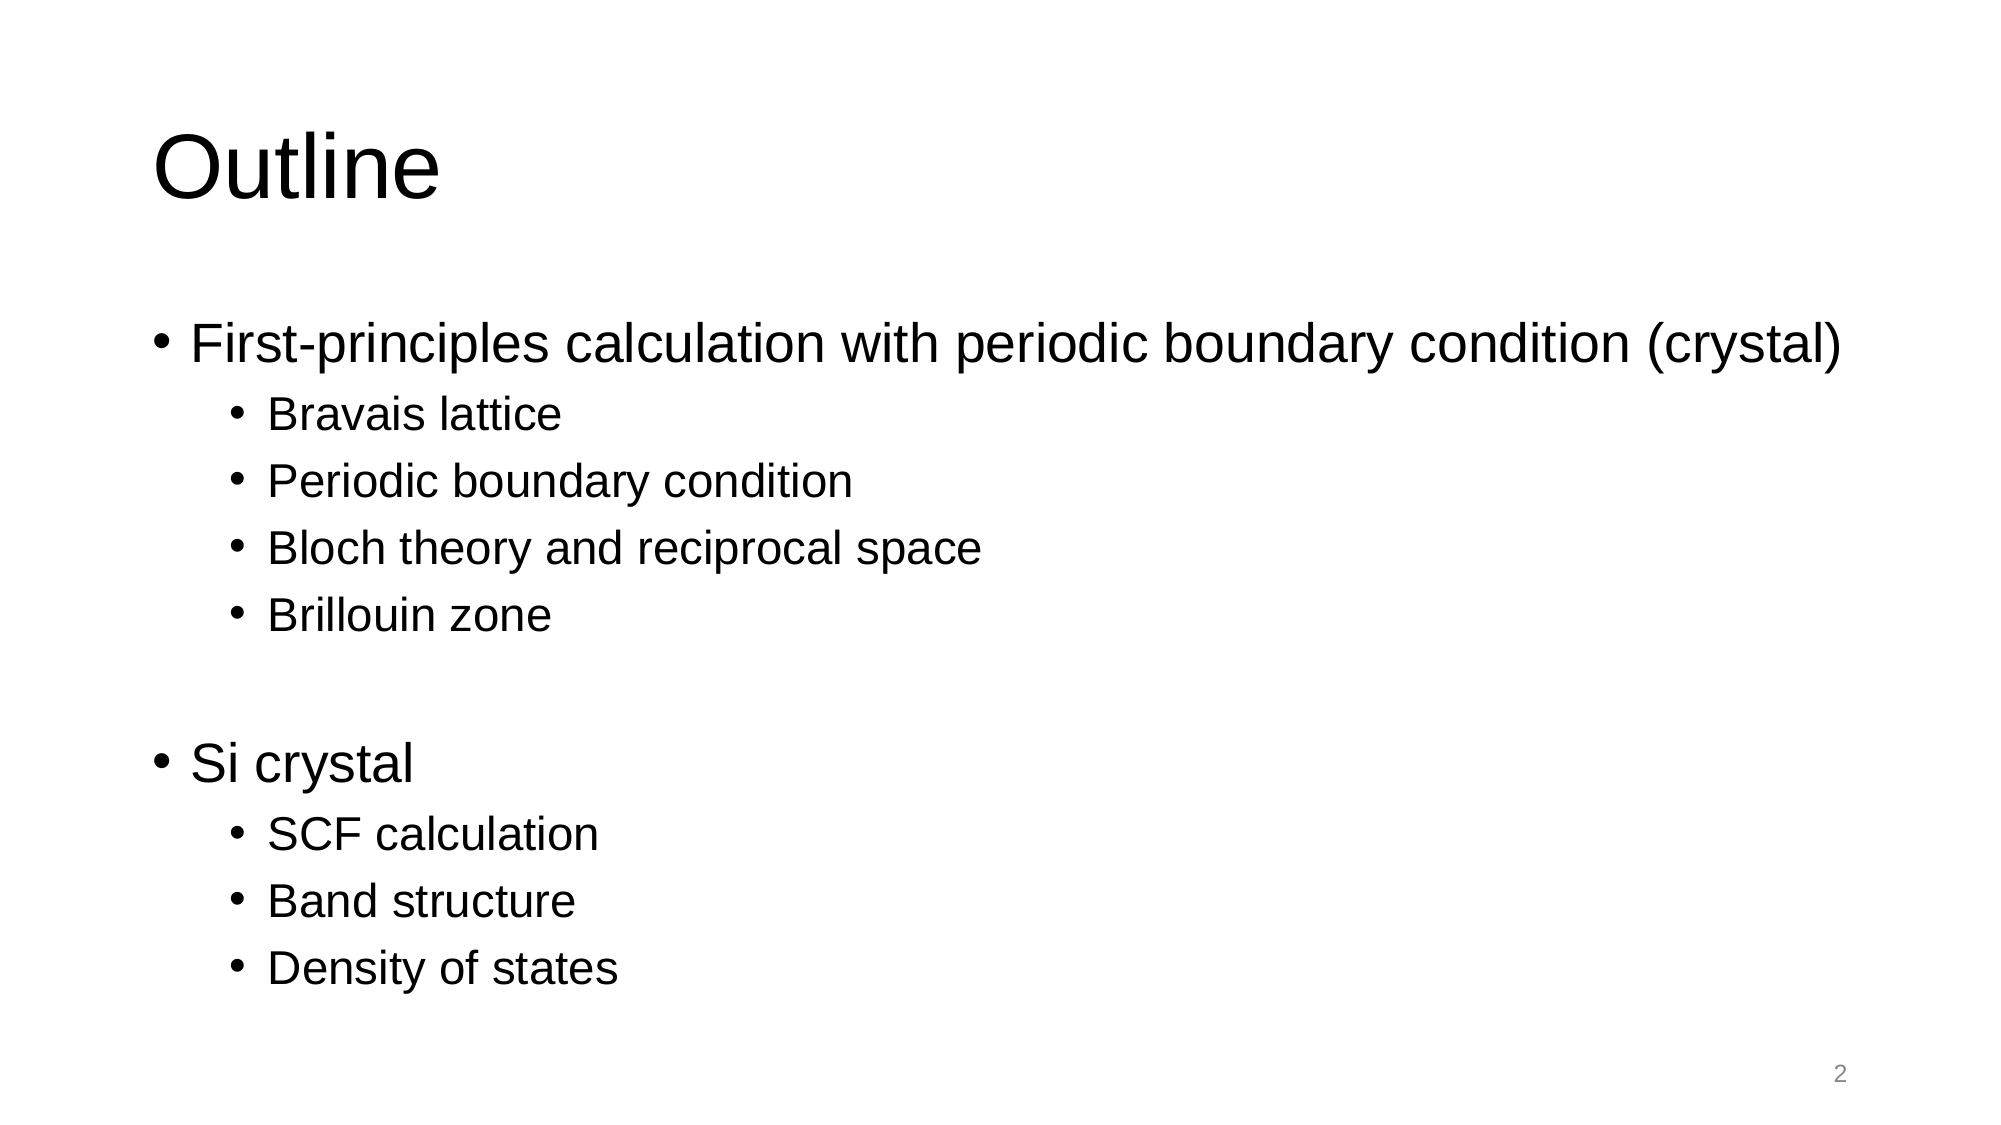

# Outline
First-principles calculation with periodic boundary condition (crystal)
Bravais lattice
Periodic boundary condition
Bloch theory and reciprocal space
Brillouin zone

Si crystal
SCF calculation
Band structure
Density of states
2